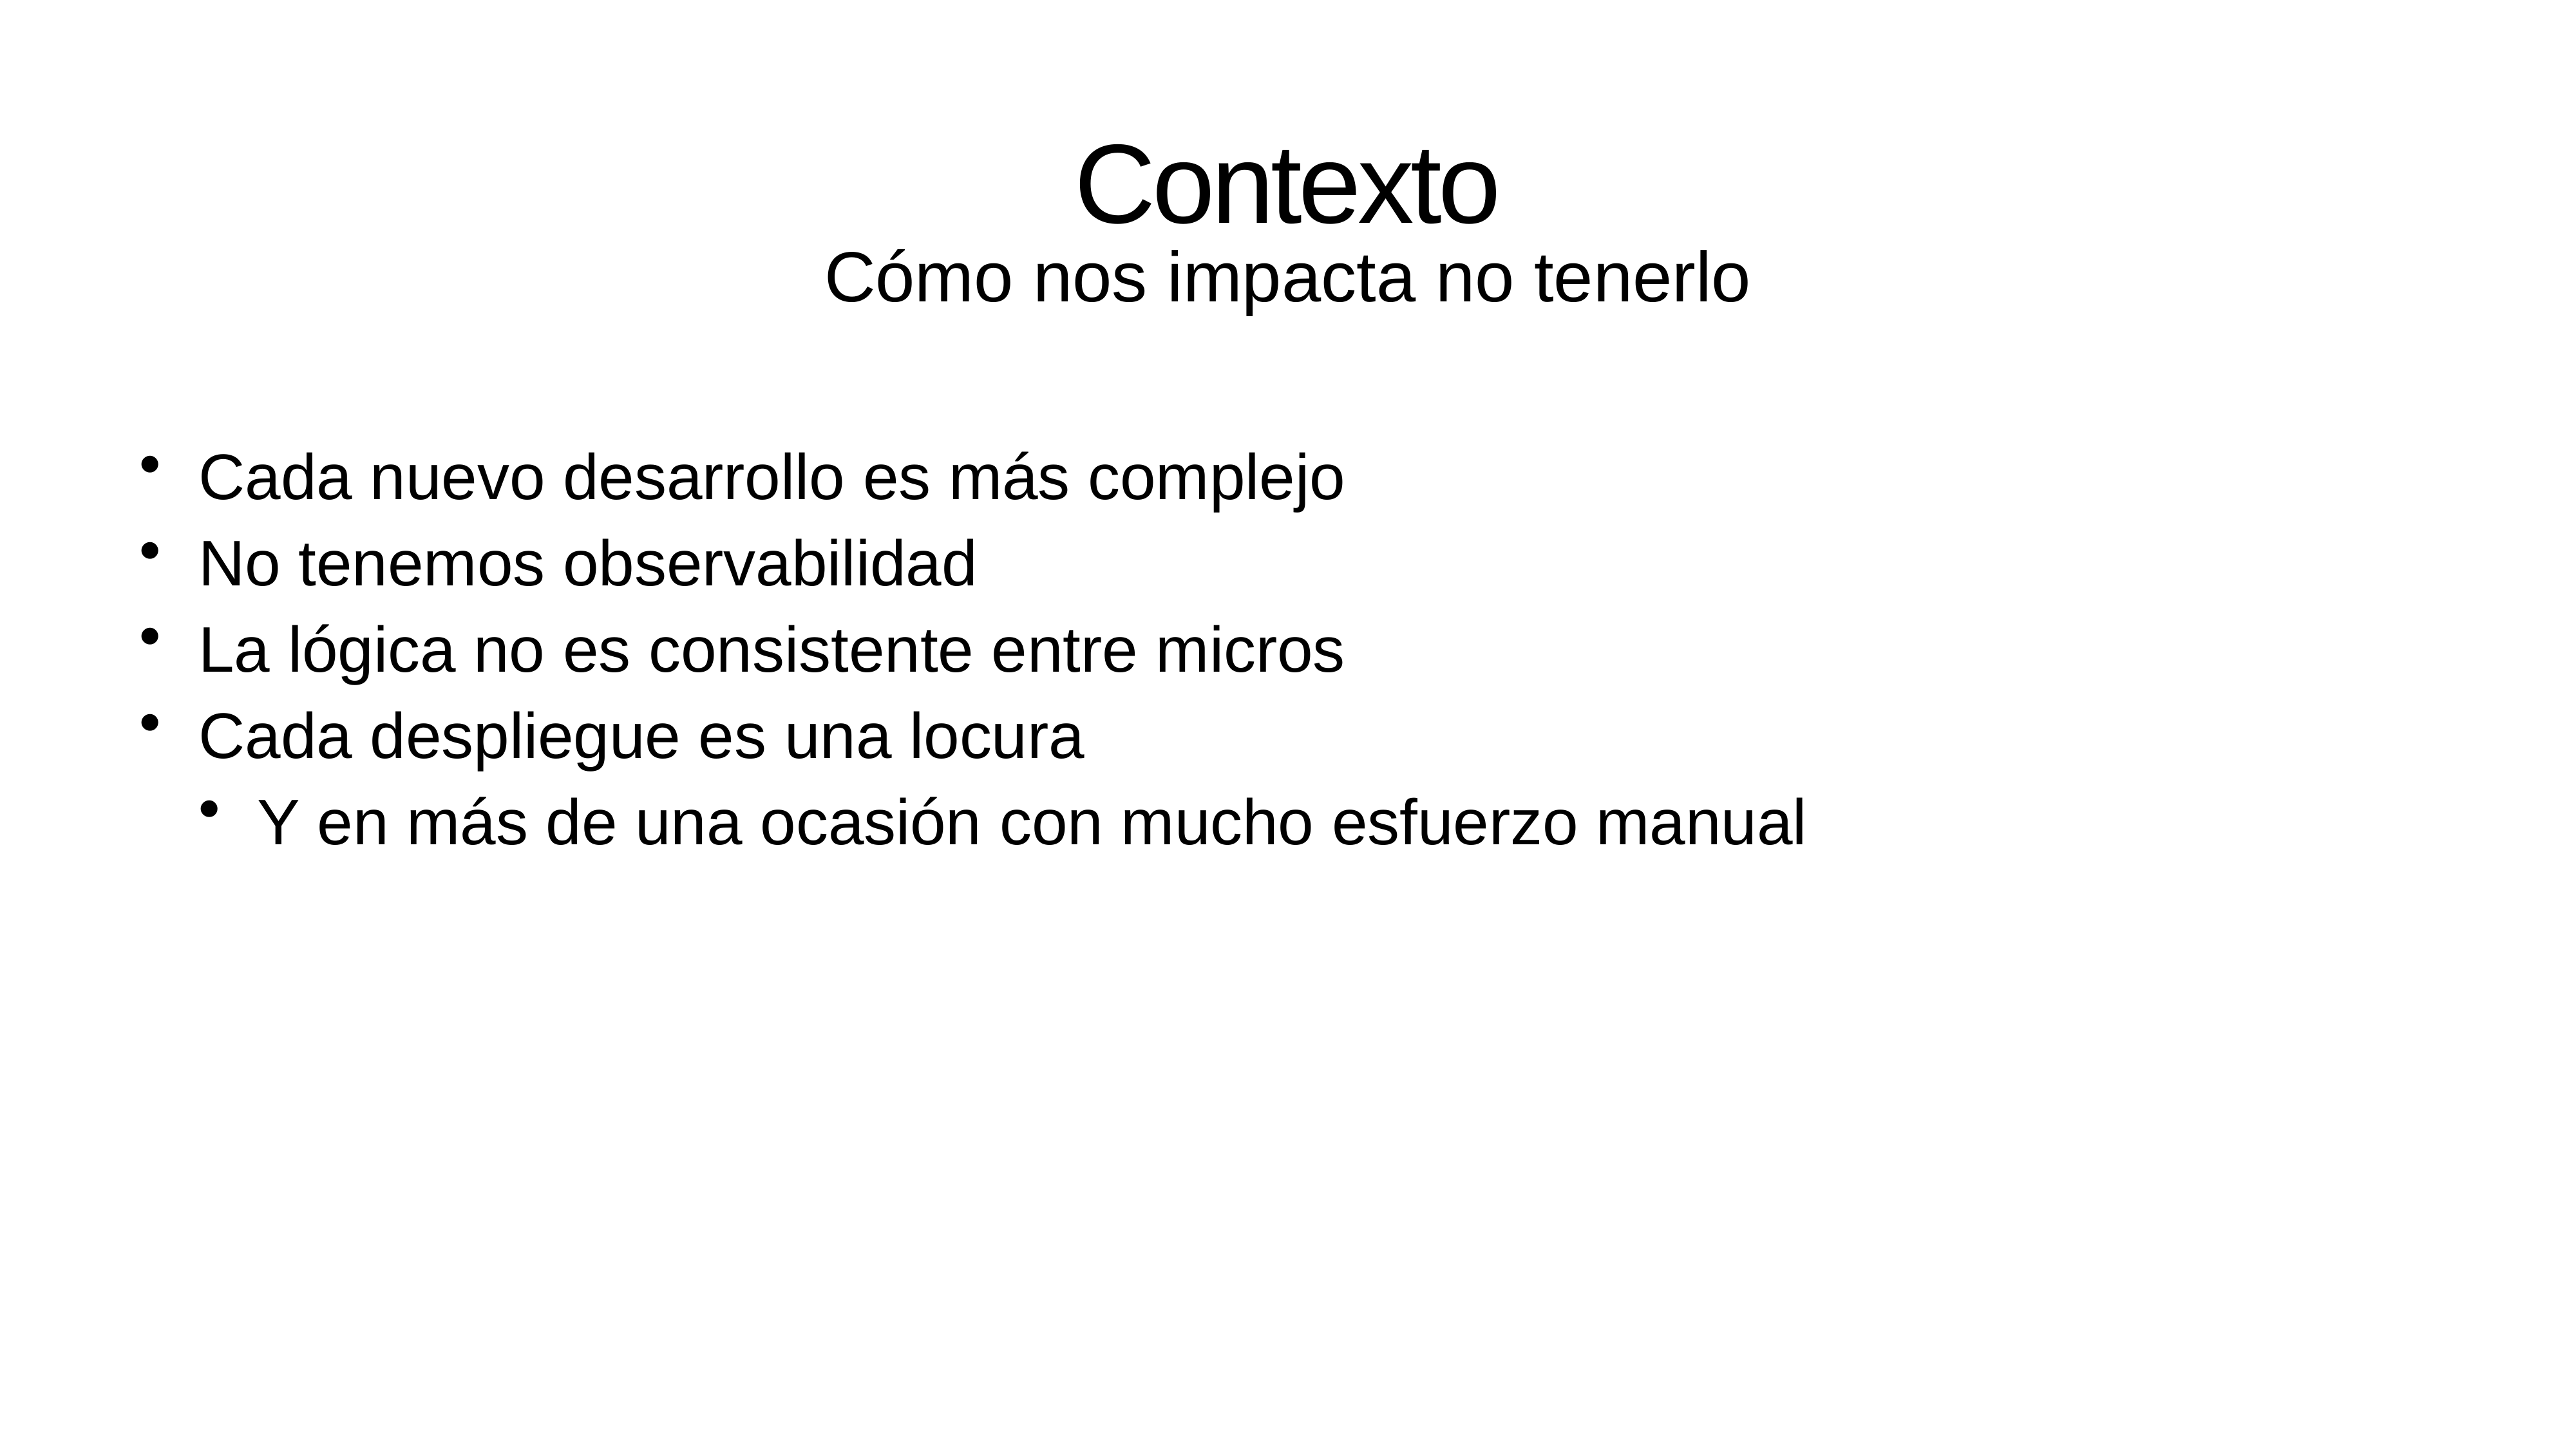

# Contexto
Cómo nos impacta no tenerlo
Cada nuevo desarrollo es más complejo
No tenemos observabilidad
La lógica no es consistente entre micros
Cada despliegue es una locura
Y en más de una ocasión con mucho esfuerzo manual